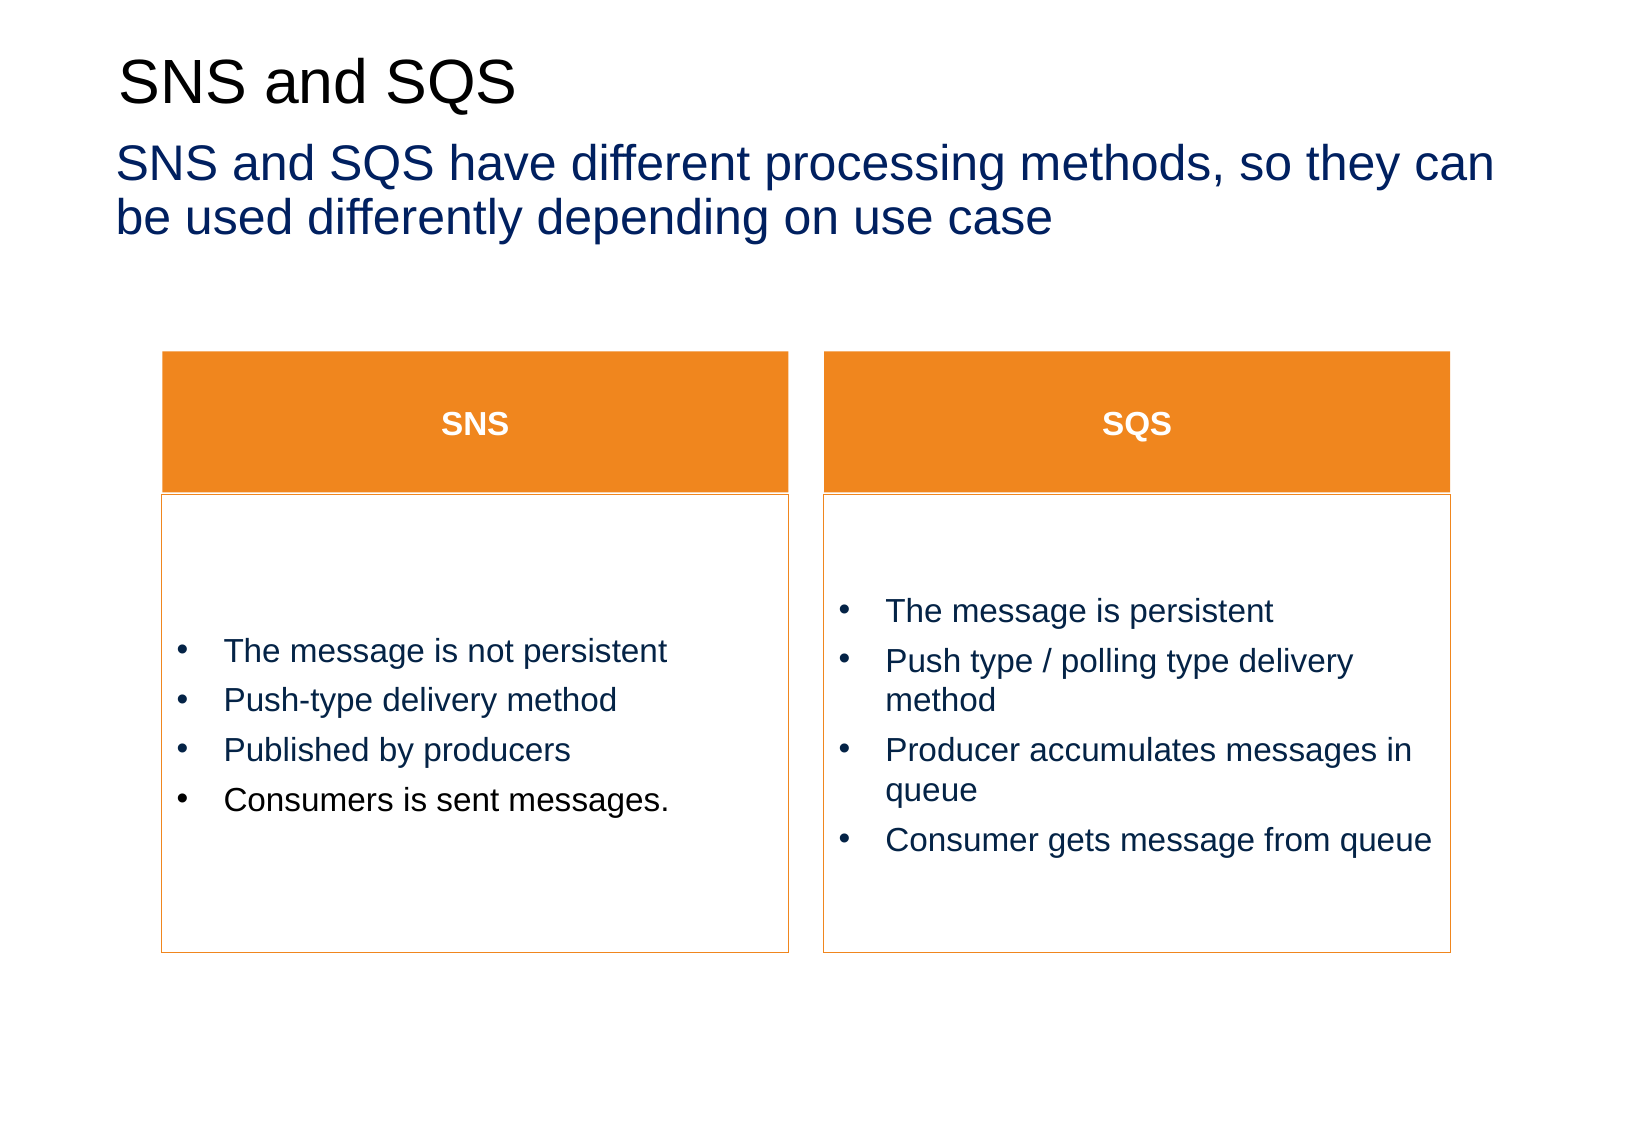

SNS and SQS
SNS and SQS have different processing methods, so they can be used differently depending on use case
SNS
SQS
The message is not persistent
Push-type delivery method
Published by producers
Consumers is sent messages.
The message is persistent
Push type / polling type delivery method
Producer accumulates messages in queue
Consumer gets message from queue